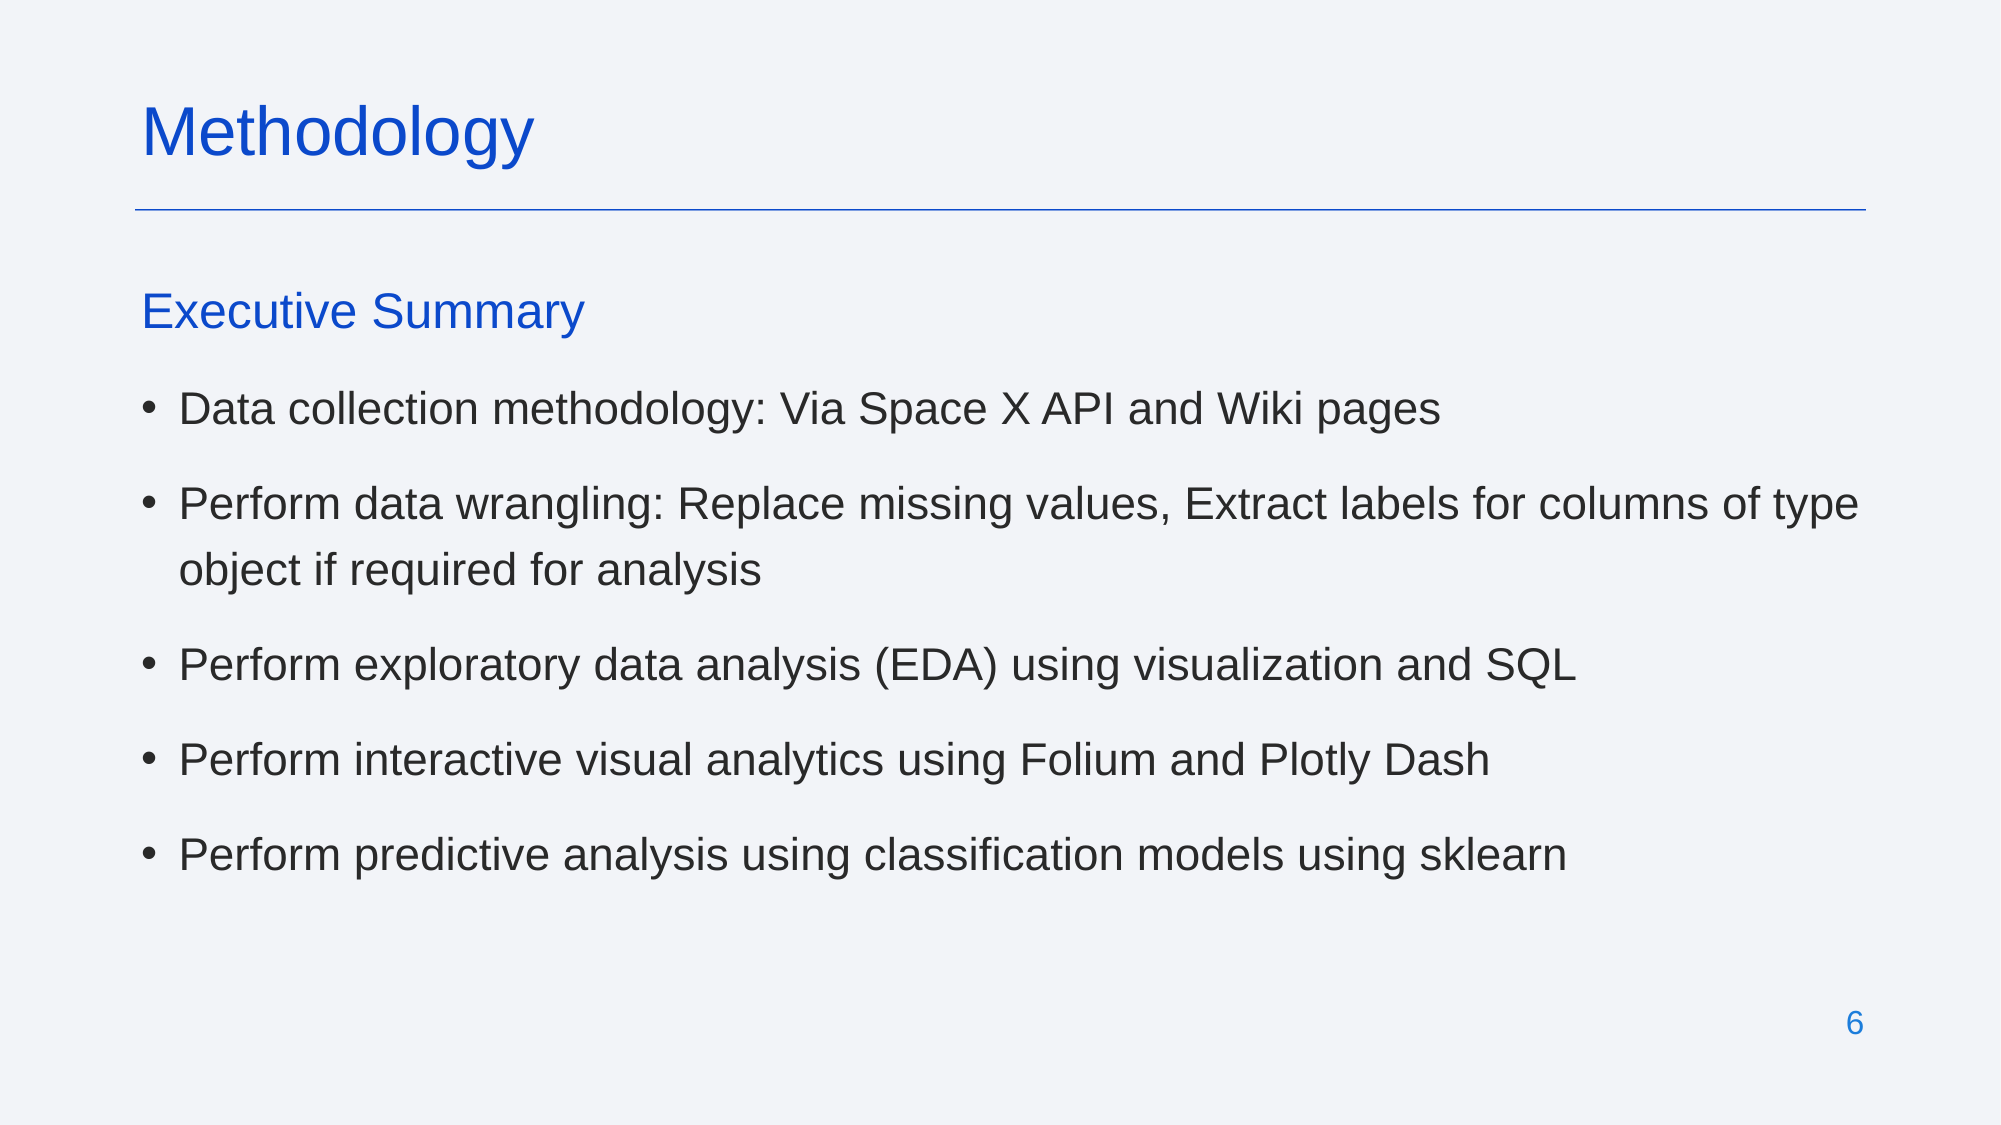

Methodology
Executive Summary
Data collection methodology: Via Space X API and Wiki pages
Perform data wrangling: Replace missing values, Extract labels for columns of type object if required for analysis
Perform exploratory data analysis (EDA) using visualization and SQL
Perform interactive visual analytics using Folium and Plotly Dash
Perform predictive analysis using classification models using sklearn

6